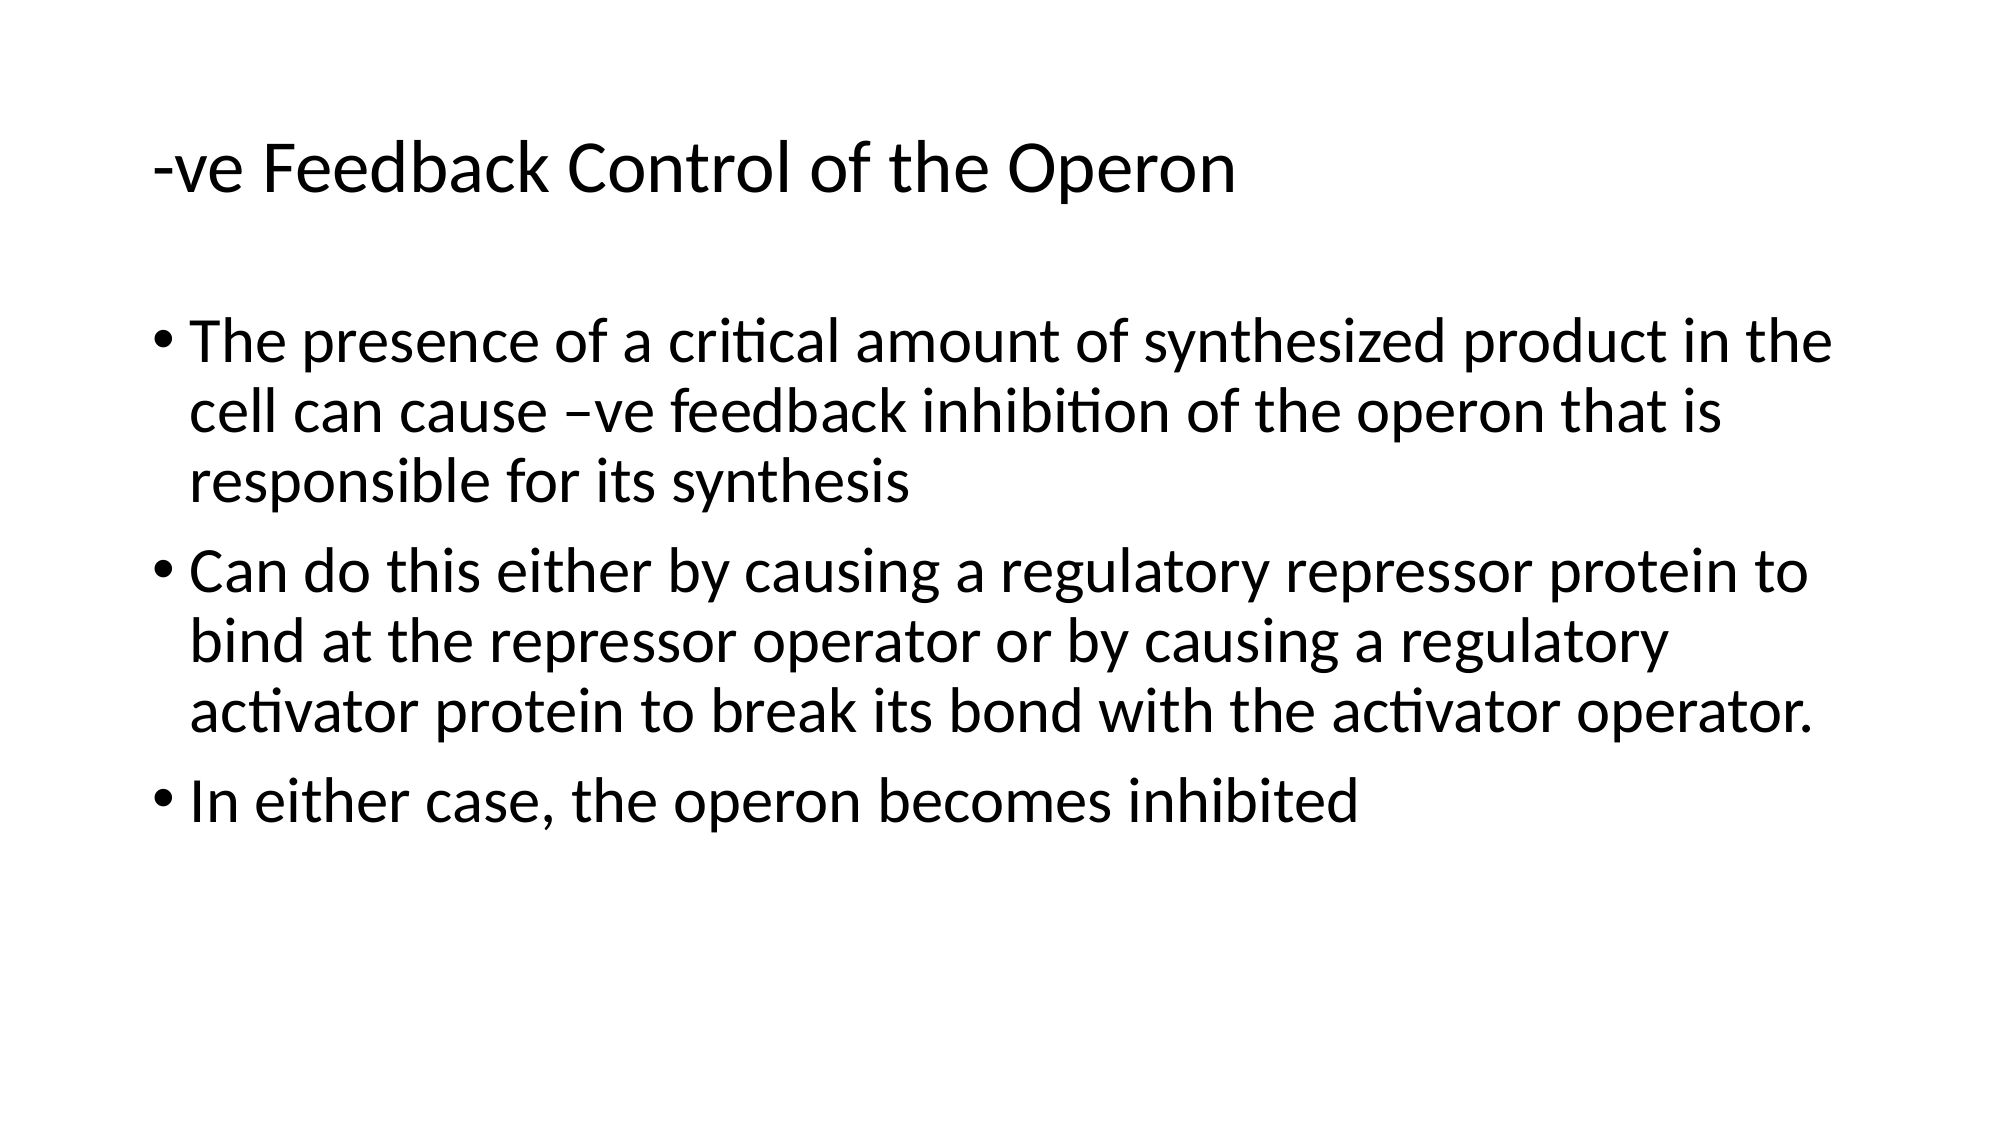

# -ve Feedback Control of the Operon
The presence of a critical amount of synthesized product in the cell can cause –ve feedback inhibition of the operon that is responsible for its synthesis
Can do this either by causing a regulatory repressor protein to bind at the repressor operator or by causing a regulatory  activator protein to break its bond with the activator operator.
In either case, the operon becomes inhibited